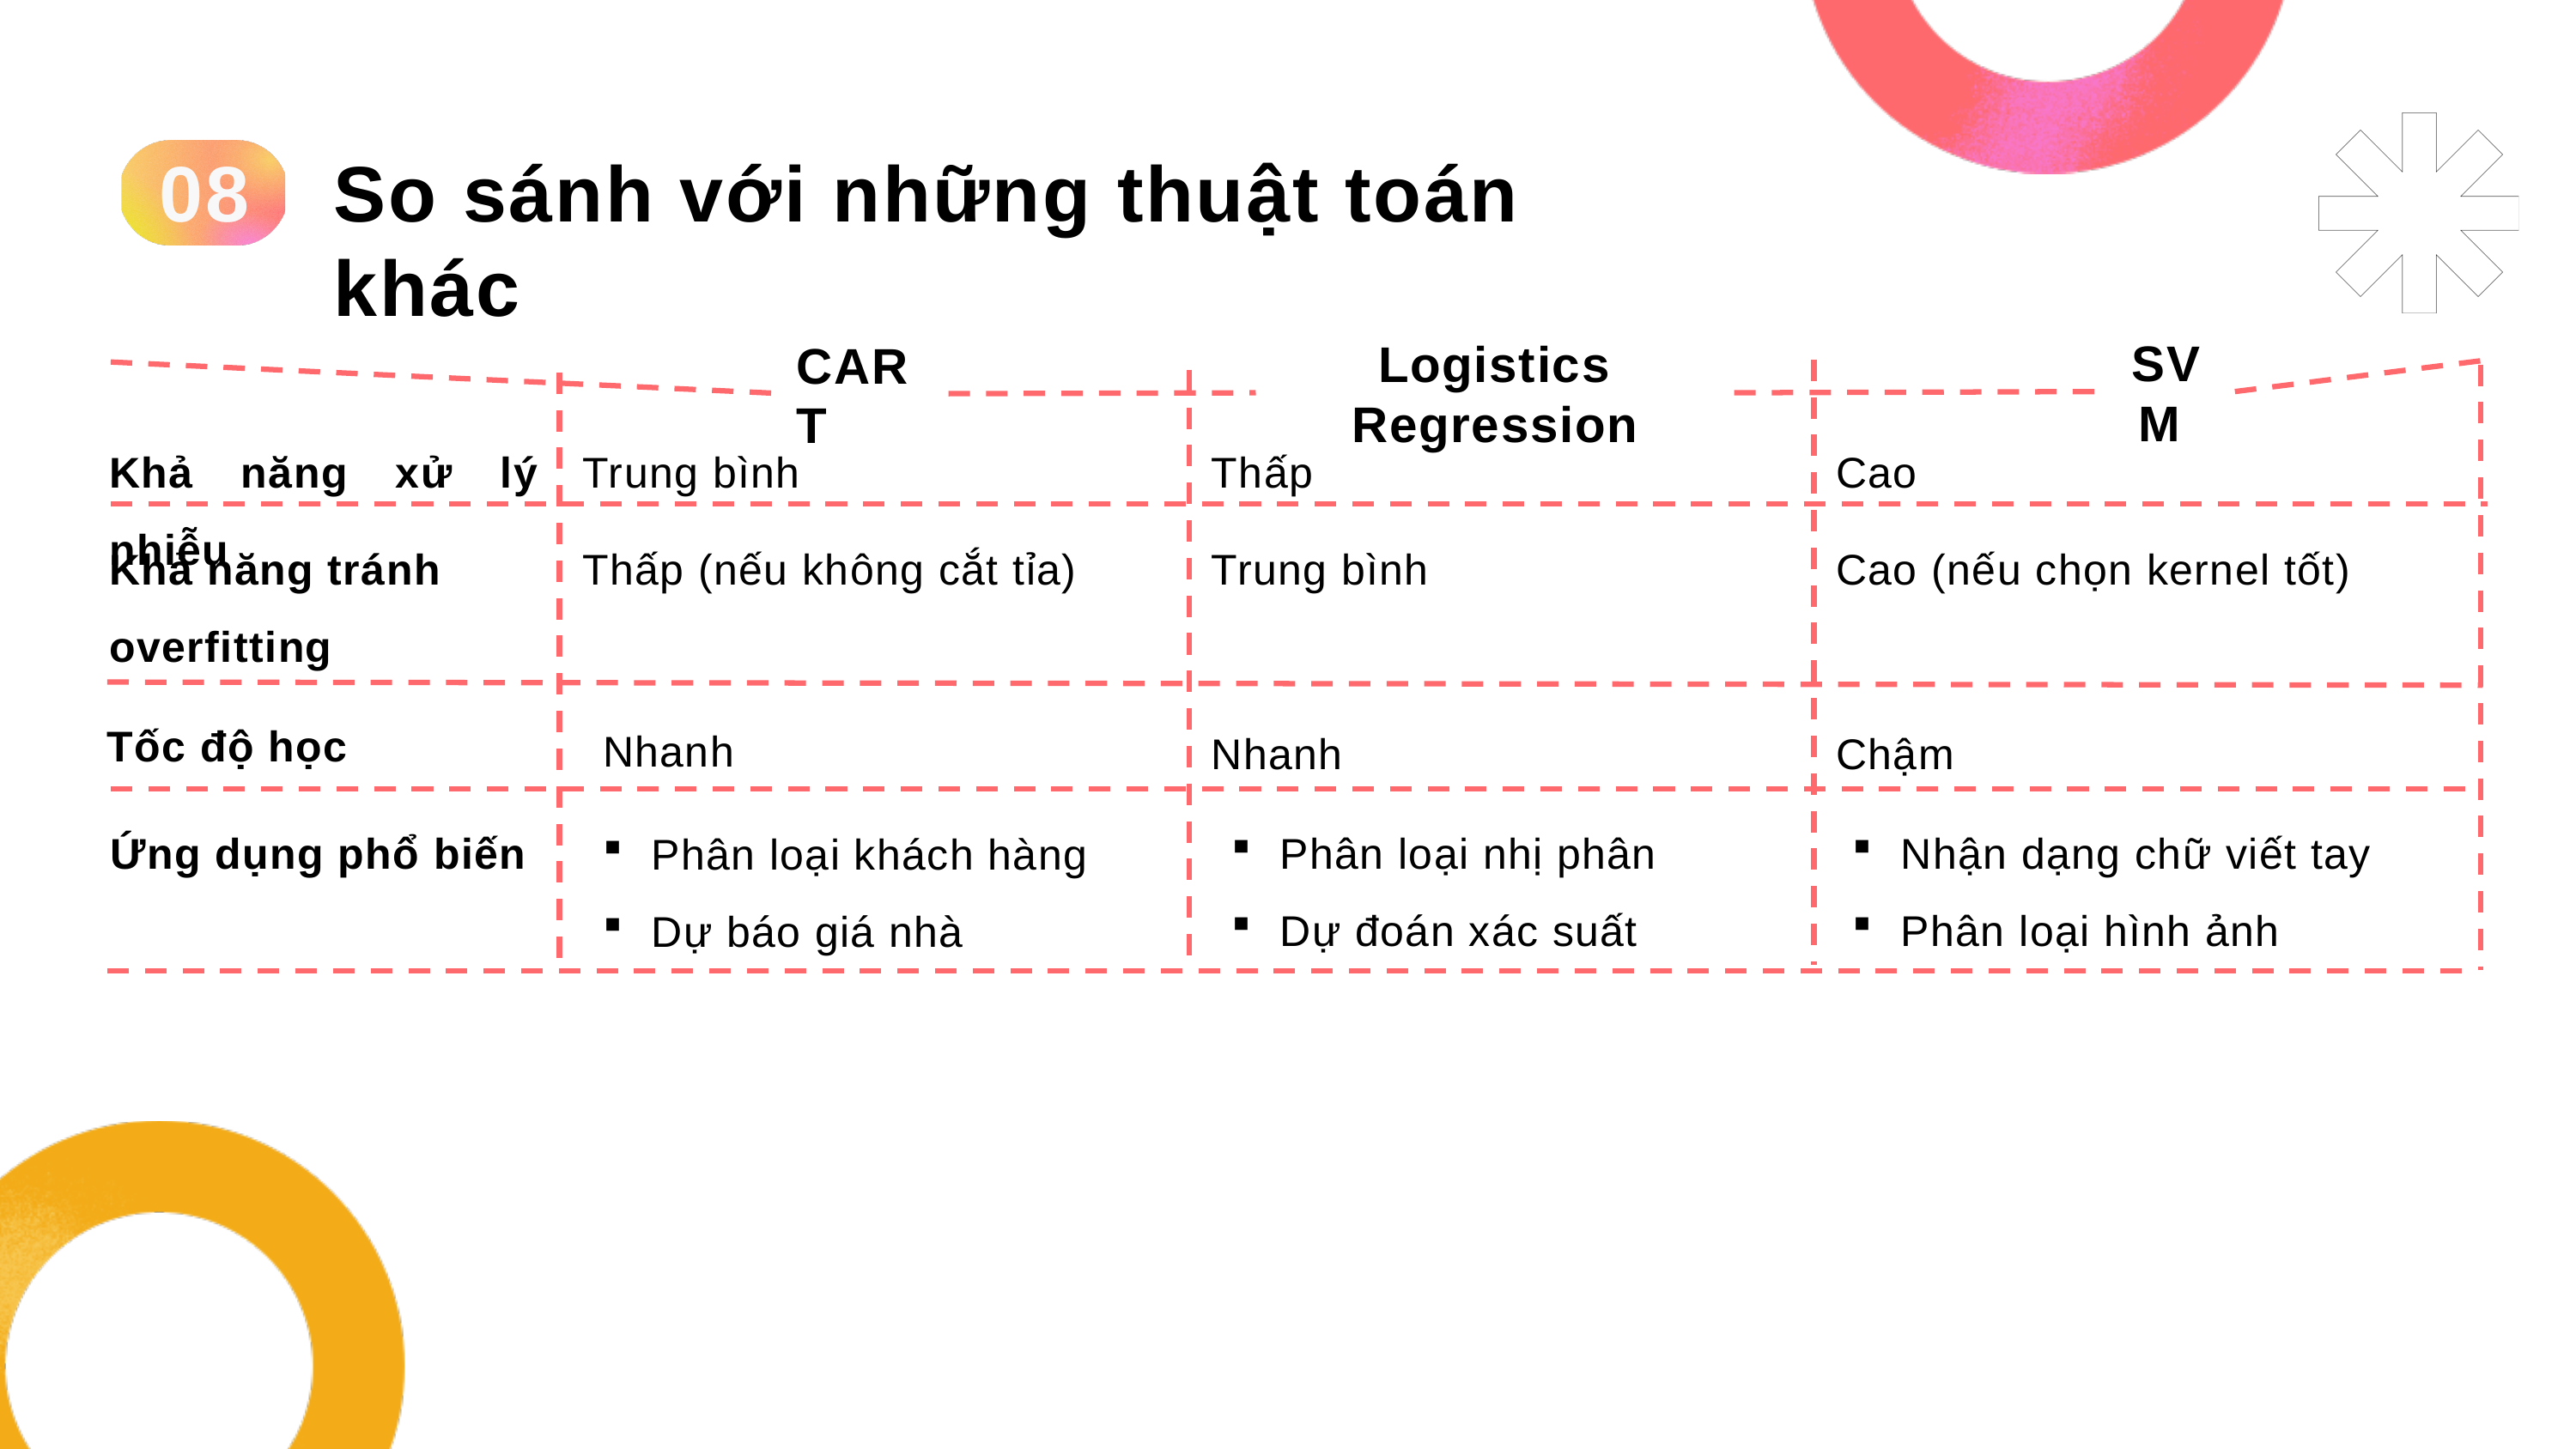

08
So sánh với những thuật toán khác
SVM
CART
Logistics Regression
Khả năng xử lý nhiễu
Trung bình
Thấp
Cao
Khả năng tránh
overfitting
Thấp (nếu không cắt tỉa)
Trung bình
Cao (nếu chọn kernel tốt)
Tốc độ học
Nhanh
Nhanh
Chậm
Ứng dụng phổ biến
Phân loại nhị phân
Dự đoán xác suất
Nhận dạng chữ viết tay
Phân loại hình ảnh
Phân loại khách hàng
Dự báo giá nhà